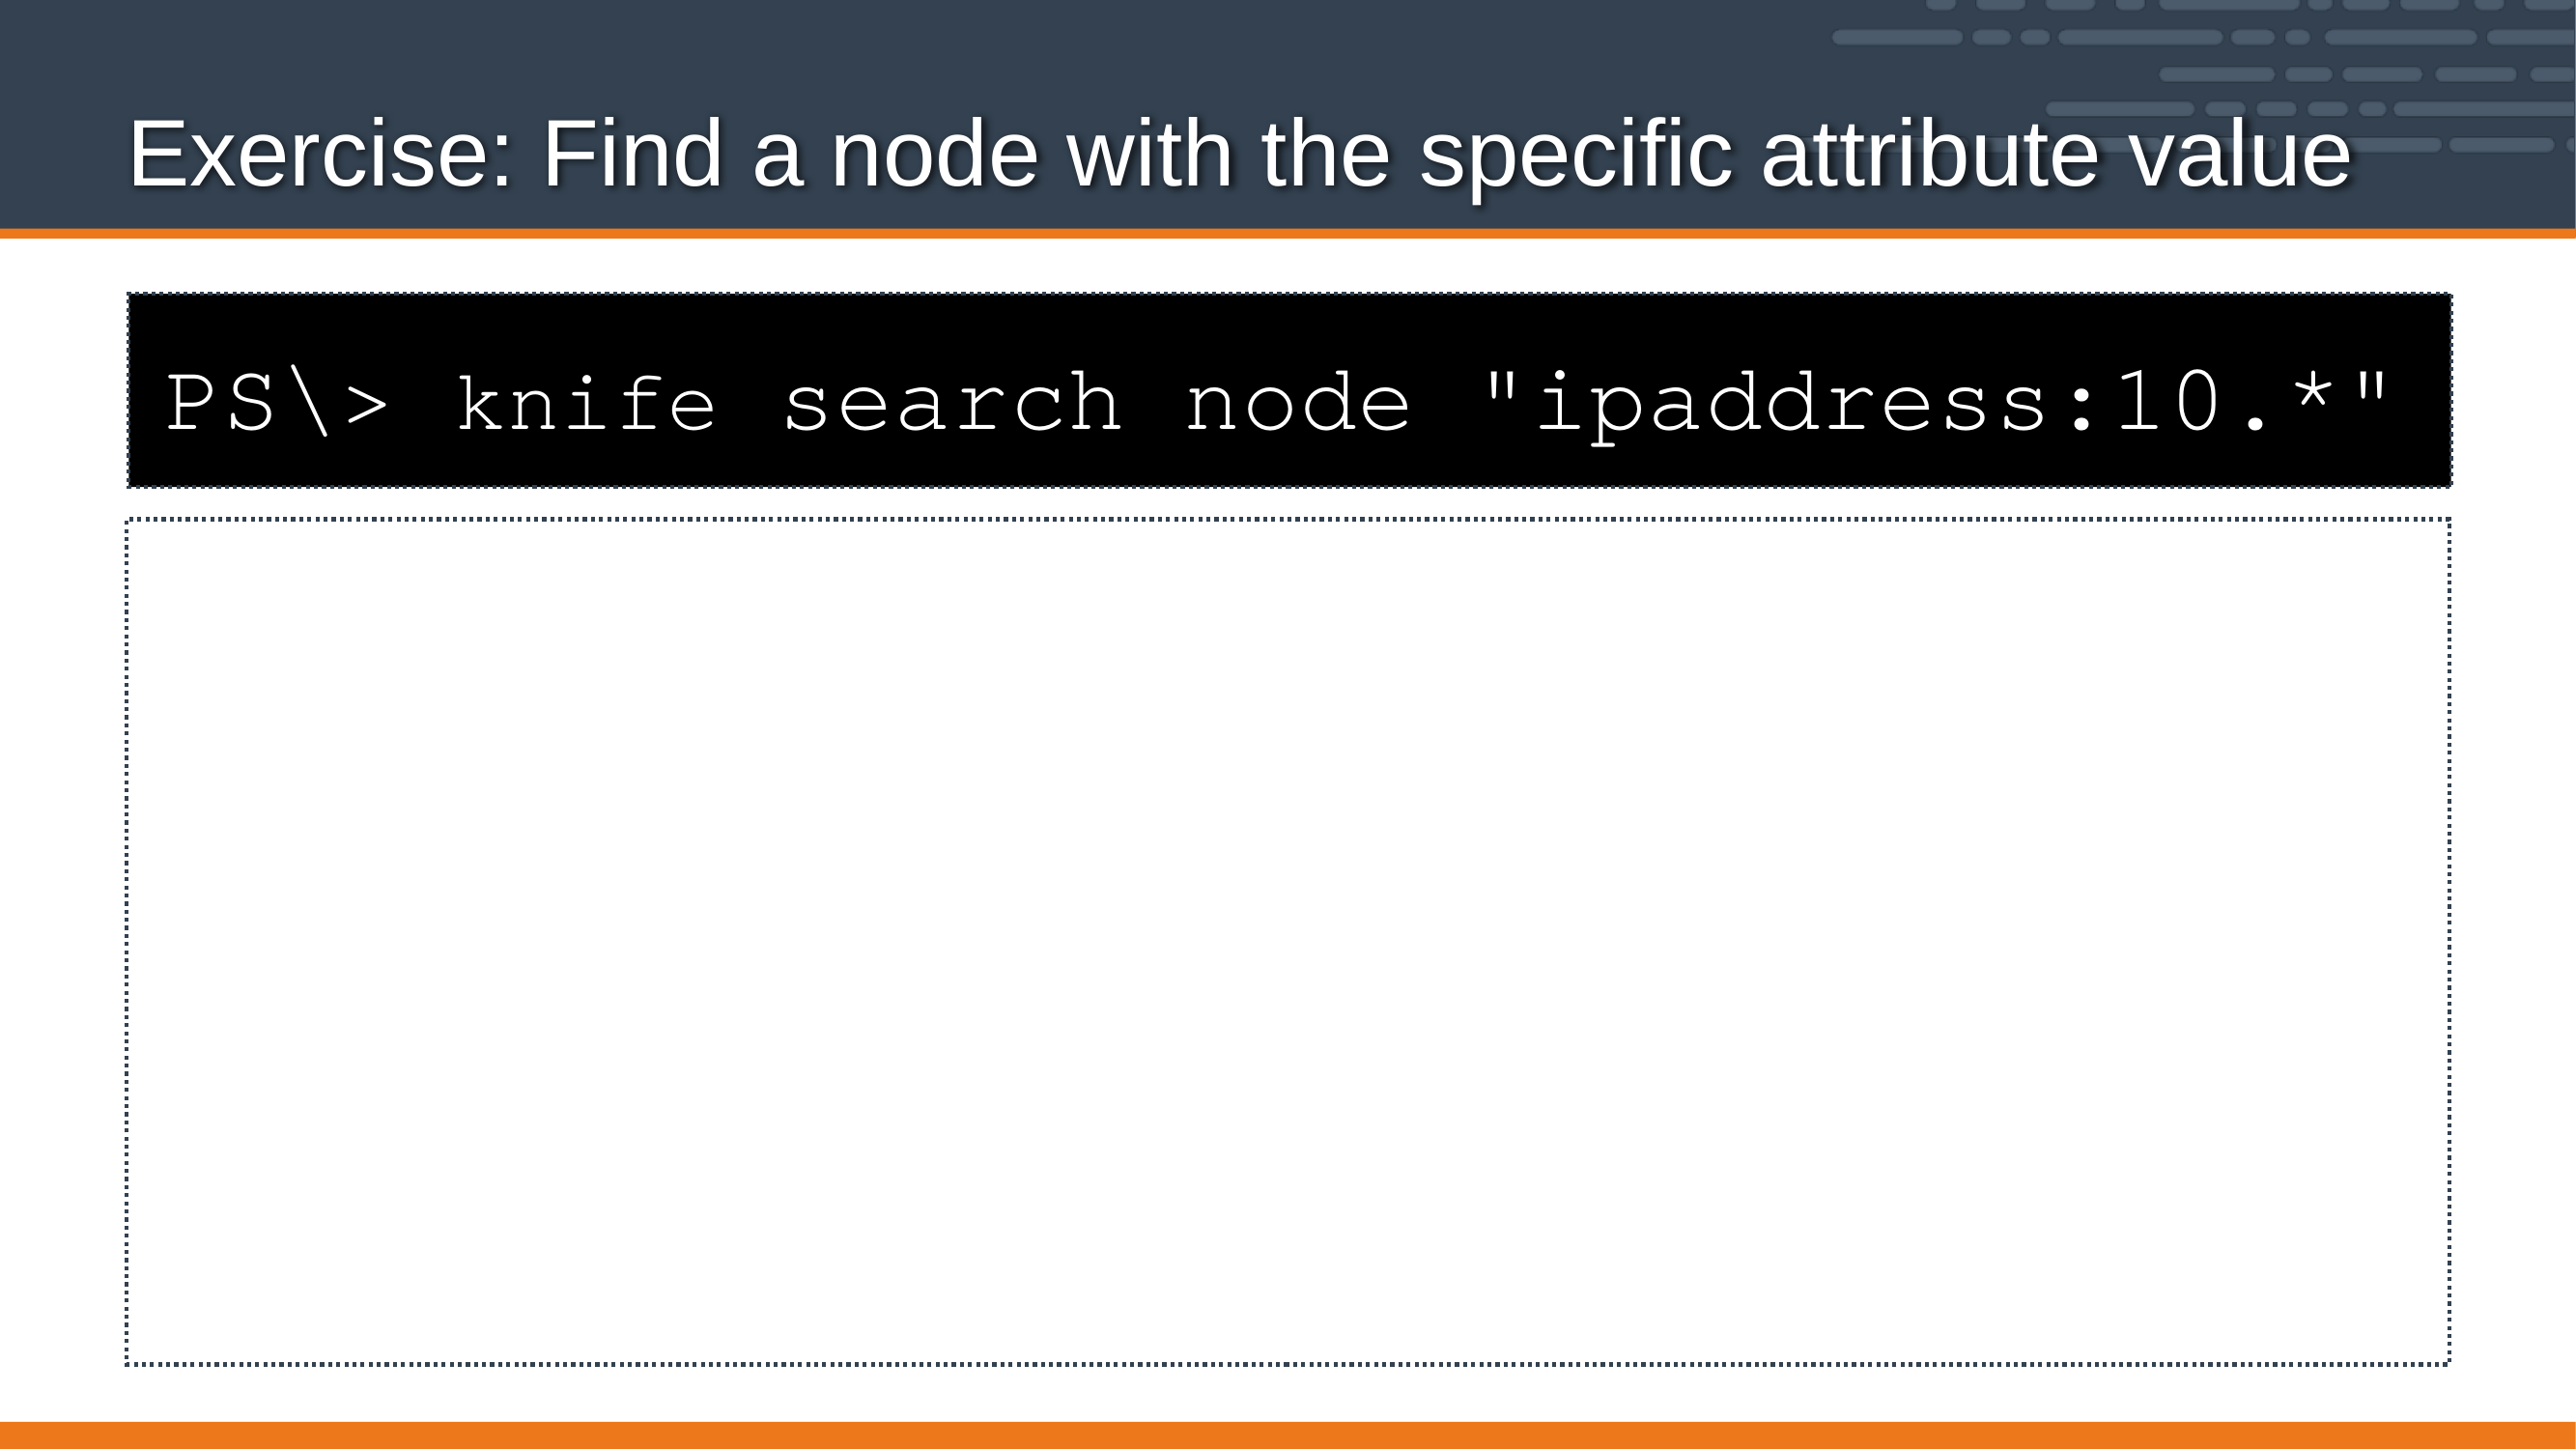

# Exercise: Find a node with the specific attribute value

PS\> knife search node "ipaddress:10.*"
1 items found

Node Name:   node1
Environment: _default
FQDN:        C1263834251
IP:          10.160.33.236
Run List:    recipe[iis_demo], recipe[hosts]
Roles:
Recipes:     iis_demo, hosts, iis_demo::default, hosts::default
Platform:    windows 6.2.9200
Tags: